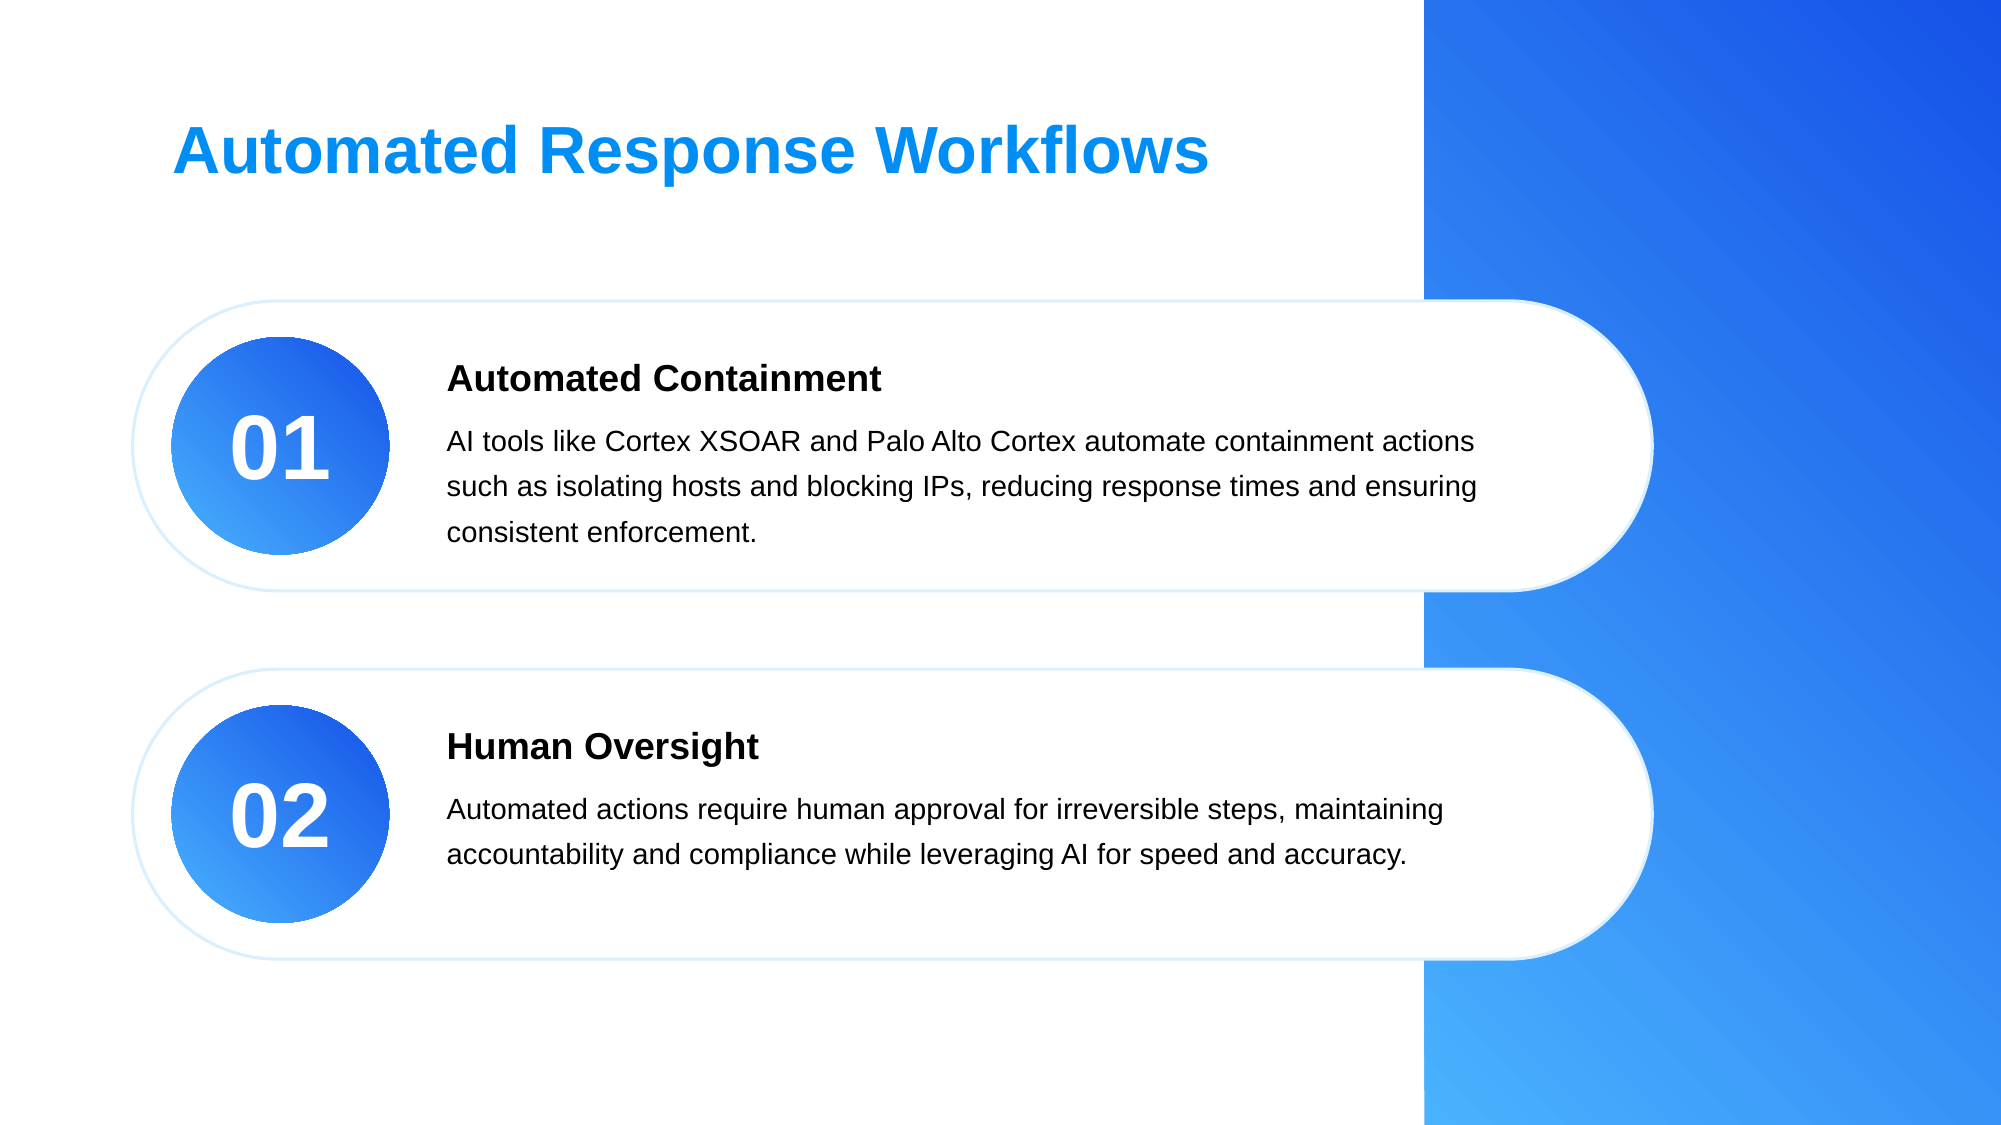

Automated Response Workflows

Automated Containment
01
AI tools like Cortex XSOAR and Palo Alto Cortex automate containment actions such as isolating hosts and blocking IPs, reducing response times and ensuring consistent enforcement.

Human Oversight
02
Automated actions require human approval for irreversible steps, maintaining accountability and compliance while leveraging AI for speed and accuracy.